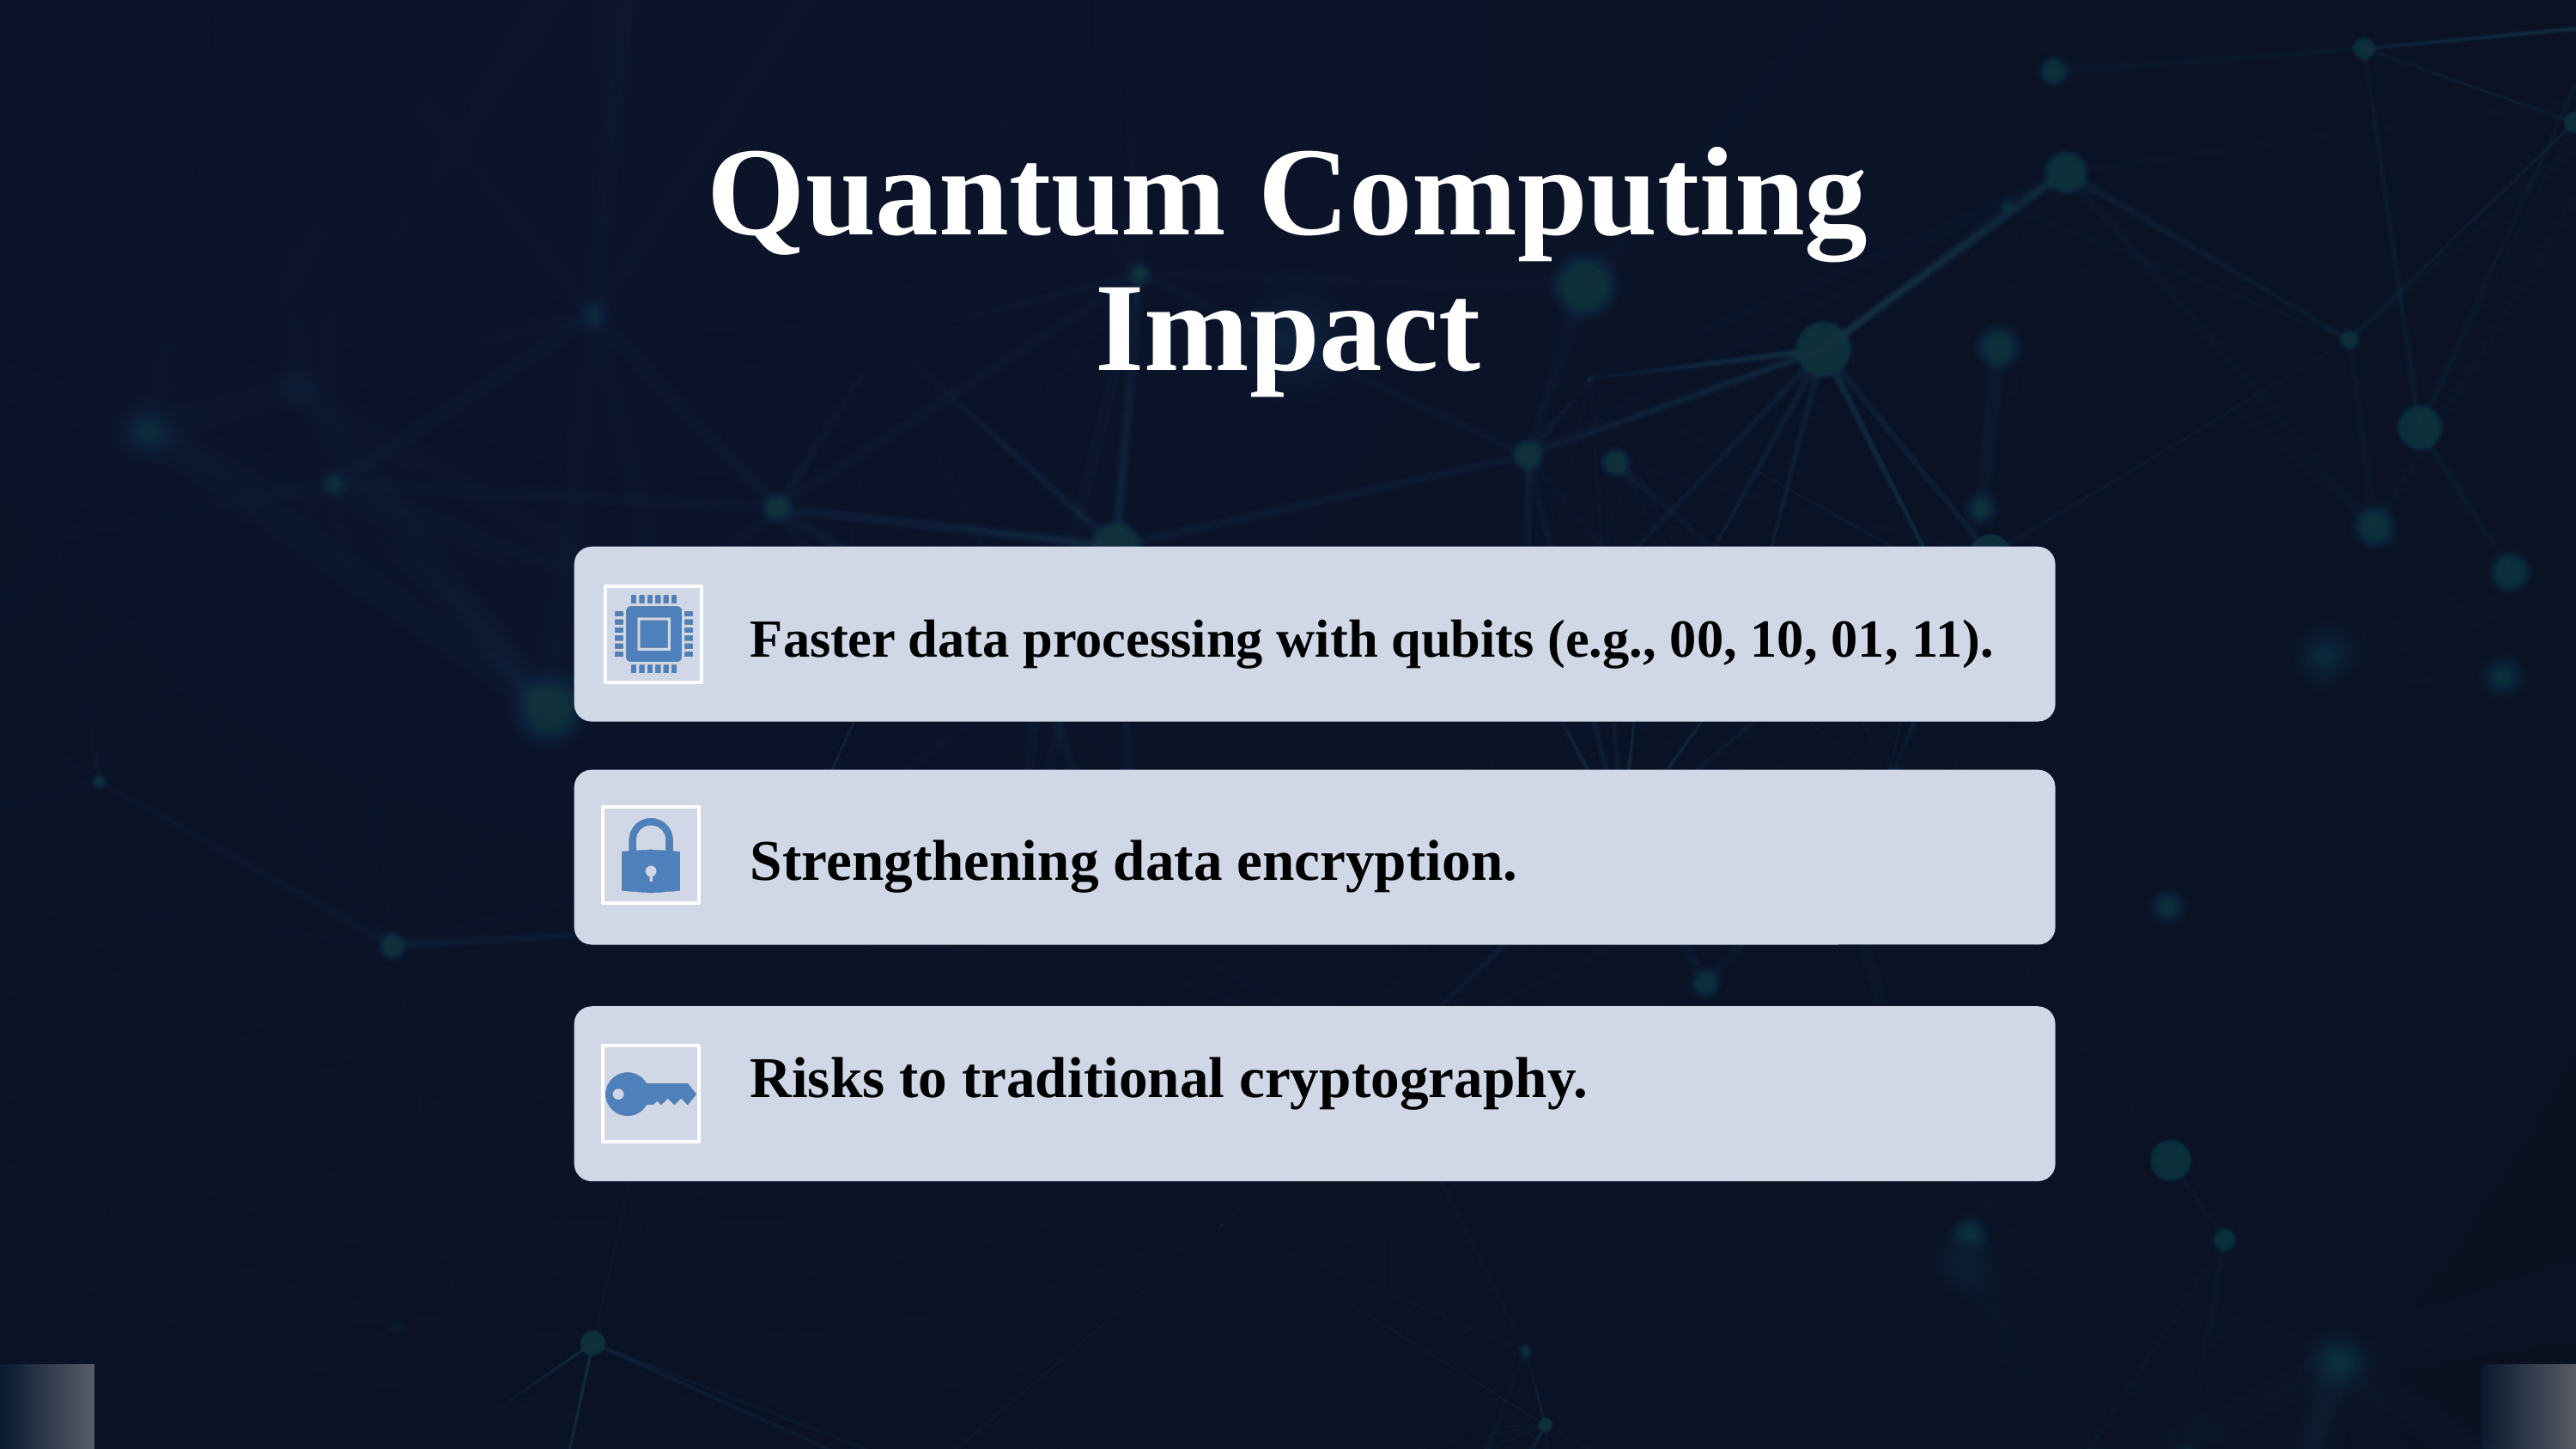

Quantum Computing Impact
           Faster data processing with qubits (e.g., 00, 10, 01, 11).

           Strengthening data encryption.

           Risks to traditional cryptography.